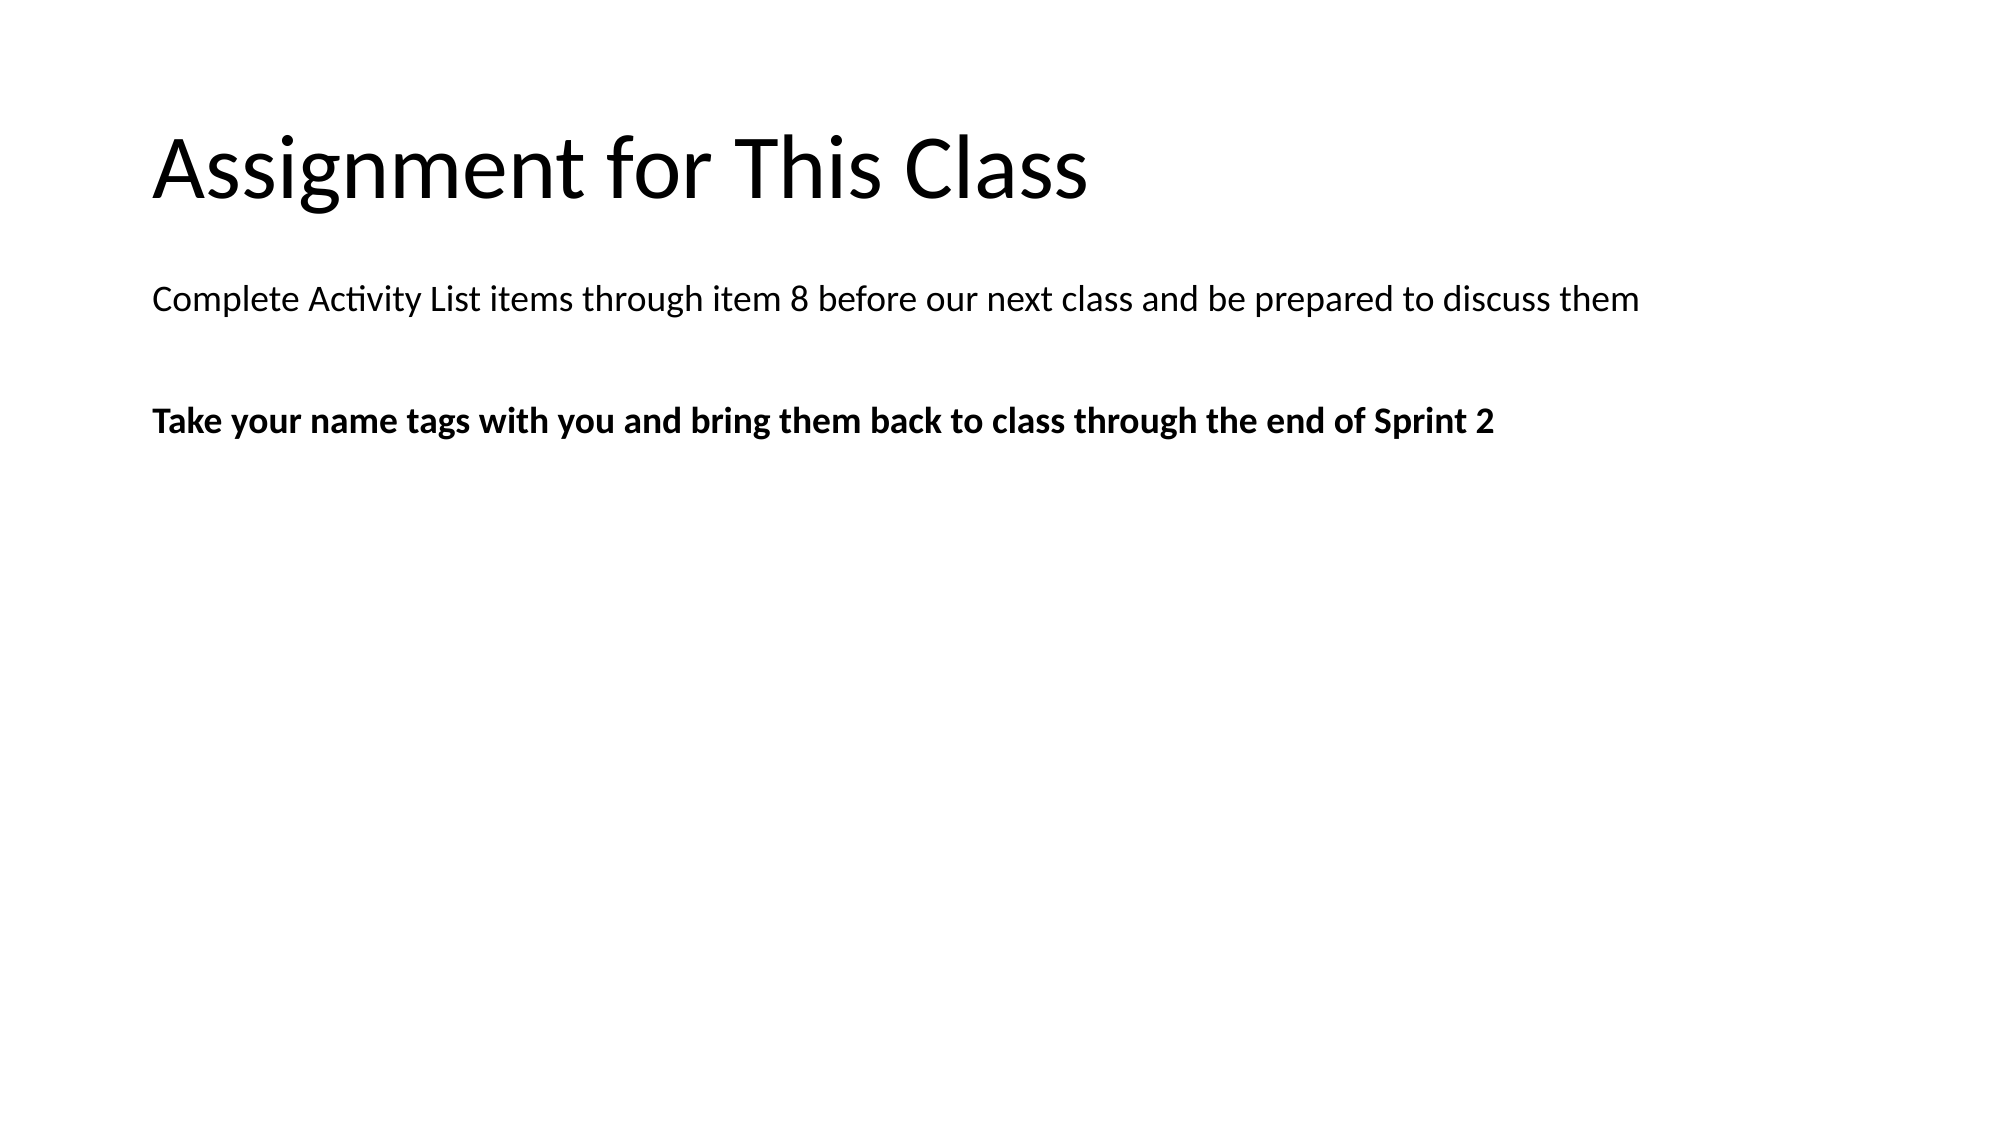

# Assignment for This Class
Complete Activity List items through item 8 before our next class and be prepared to discuss them

Take your name tags with you and bring them back to class through the end of Sprint 2